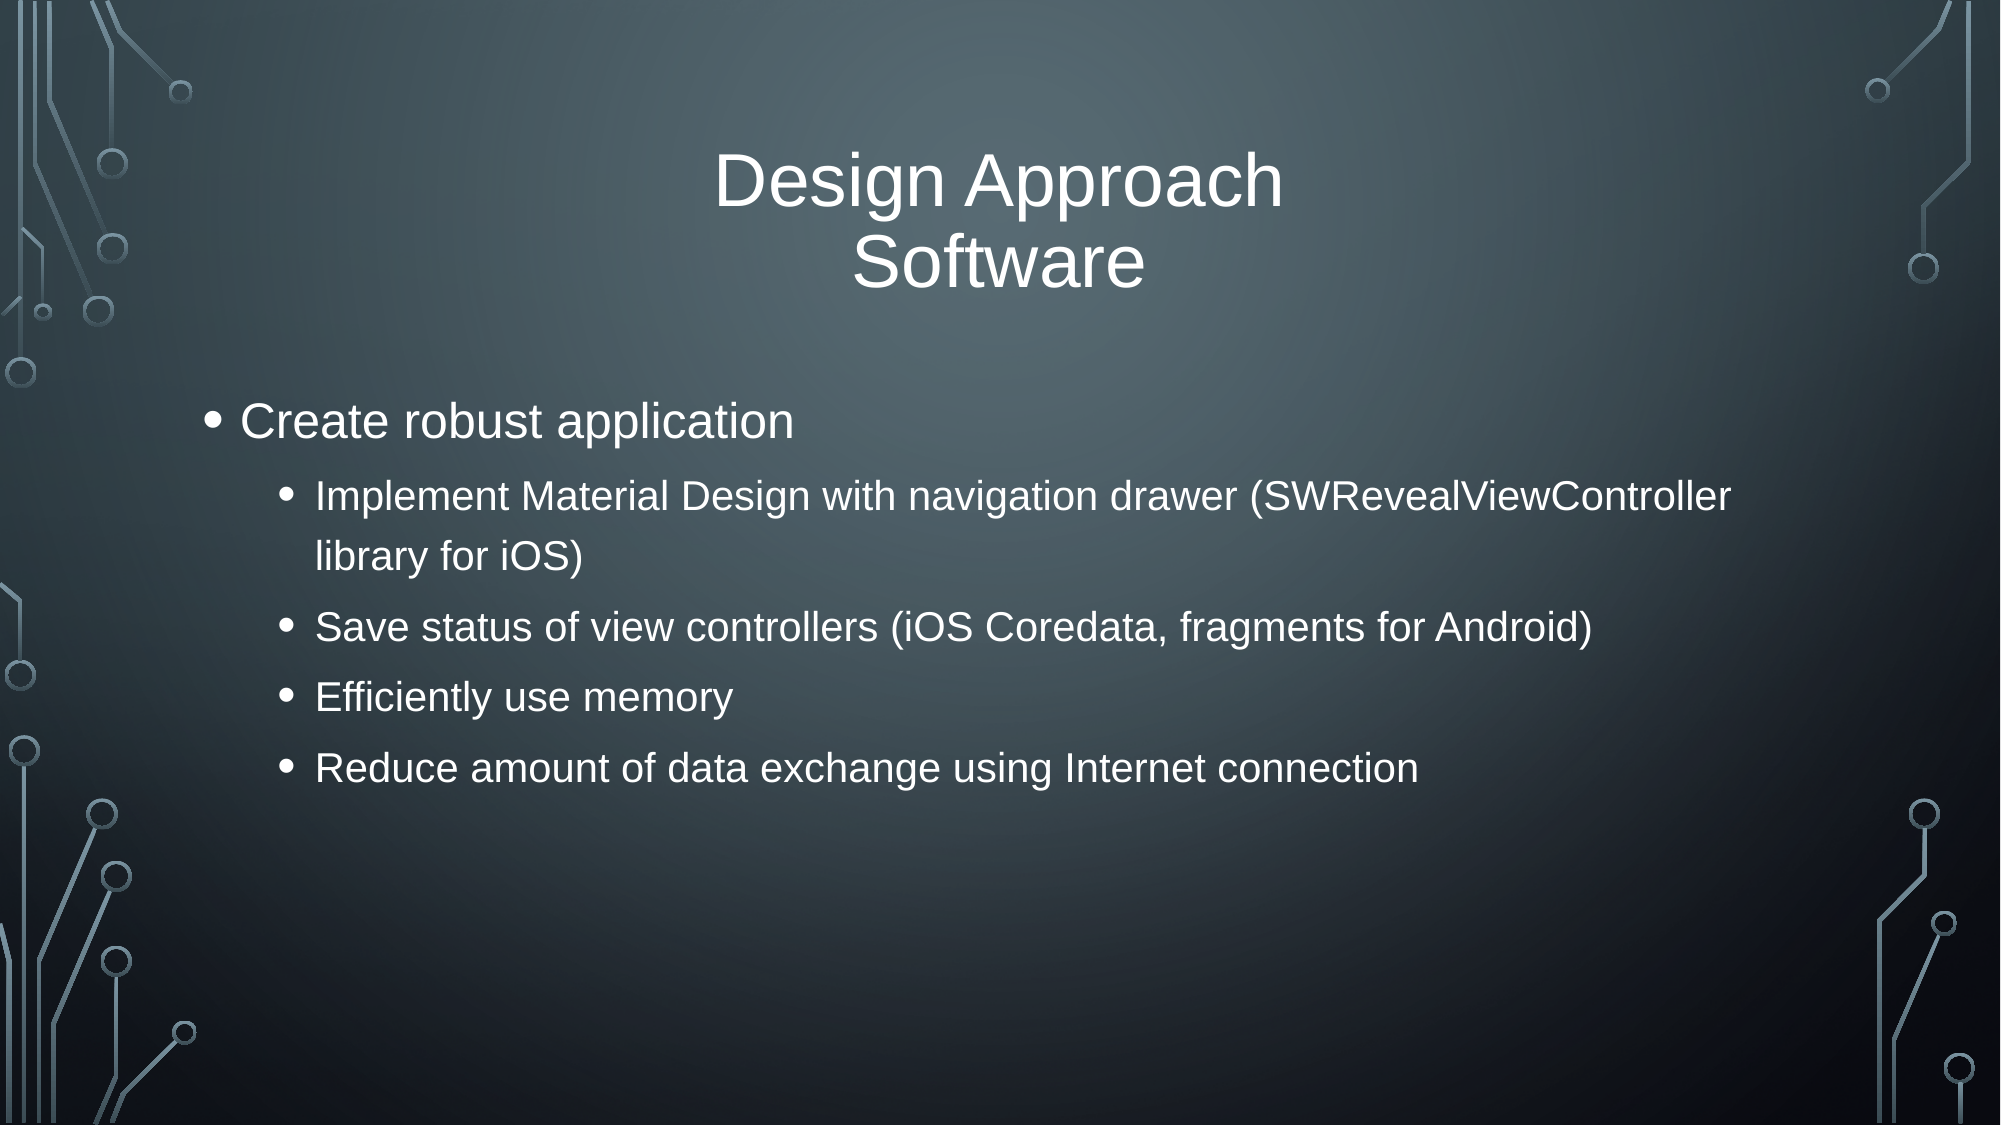

# Design Approach Software
Create robust application
Implement Material Design with navigation drawer (SWRevealViewController library for iOS)
Save status of view controllers (iOS Coredata, fragments for Android)
Efficiently use memory
Reduce amount of data exchange using Internet connection